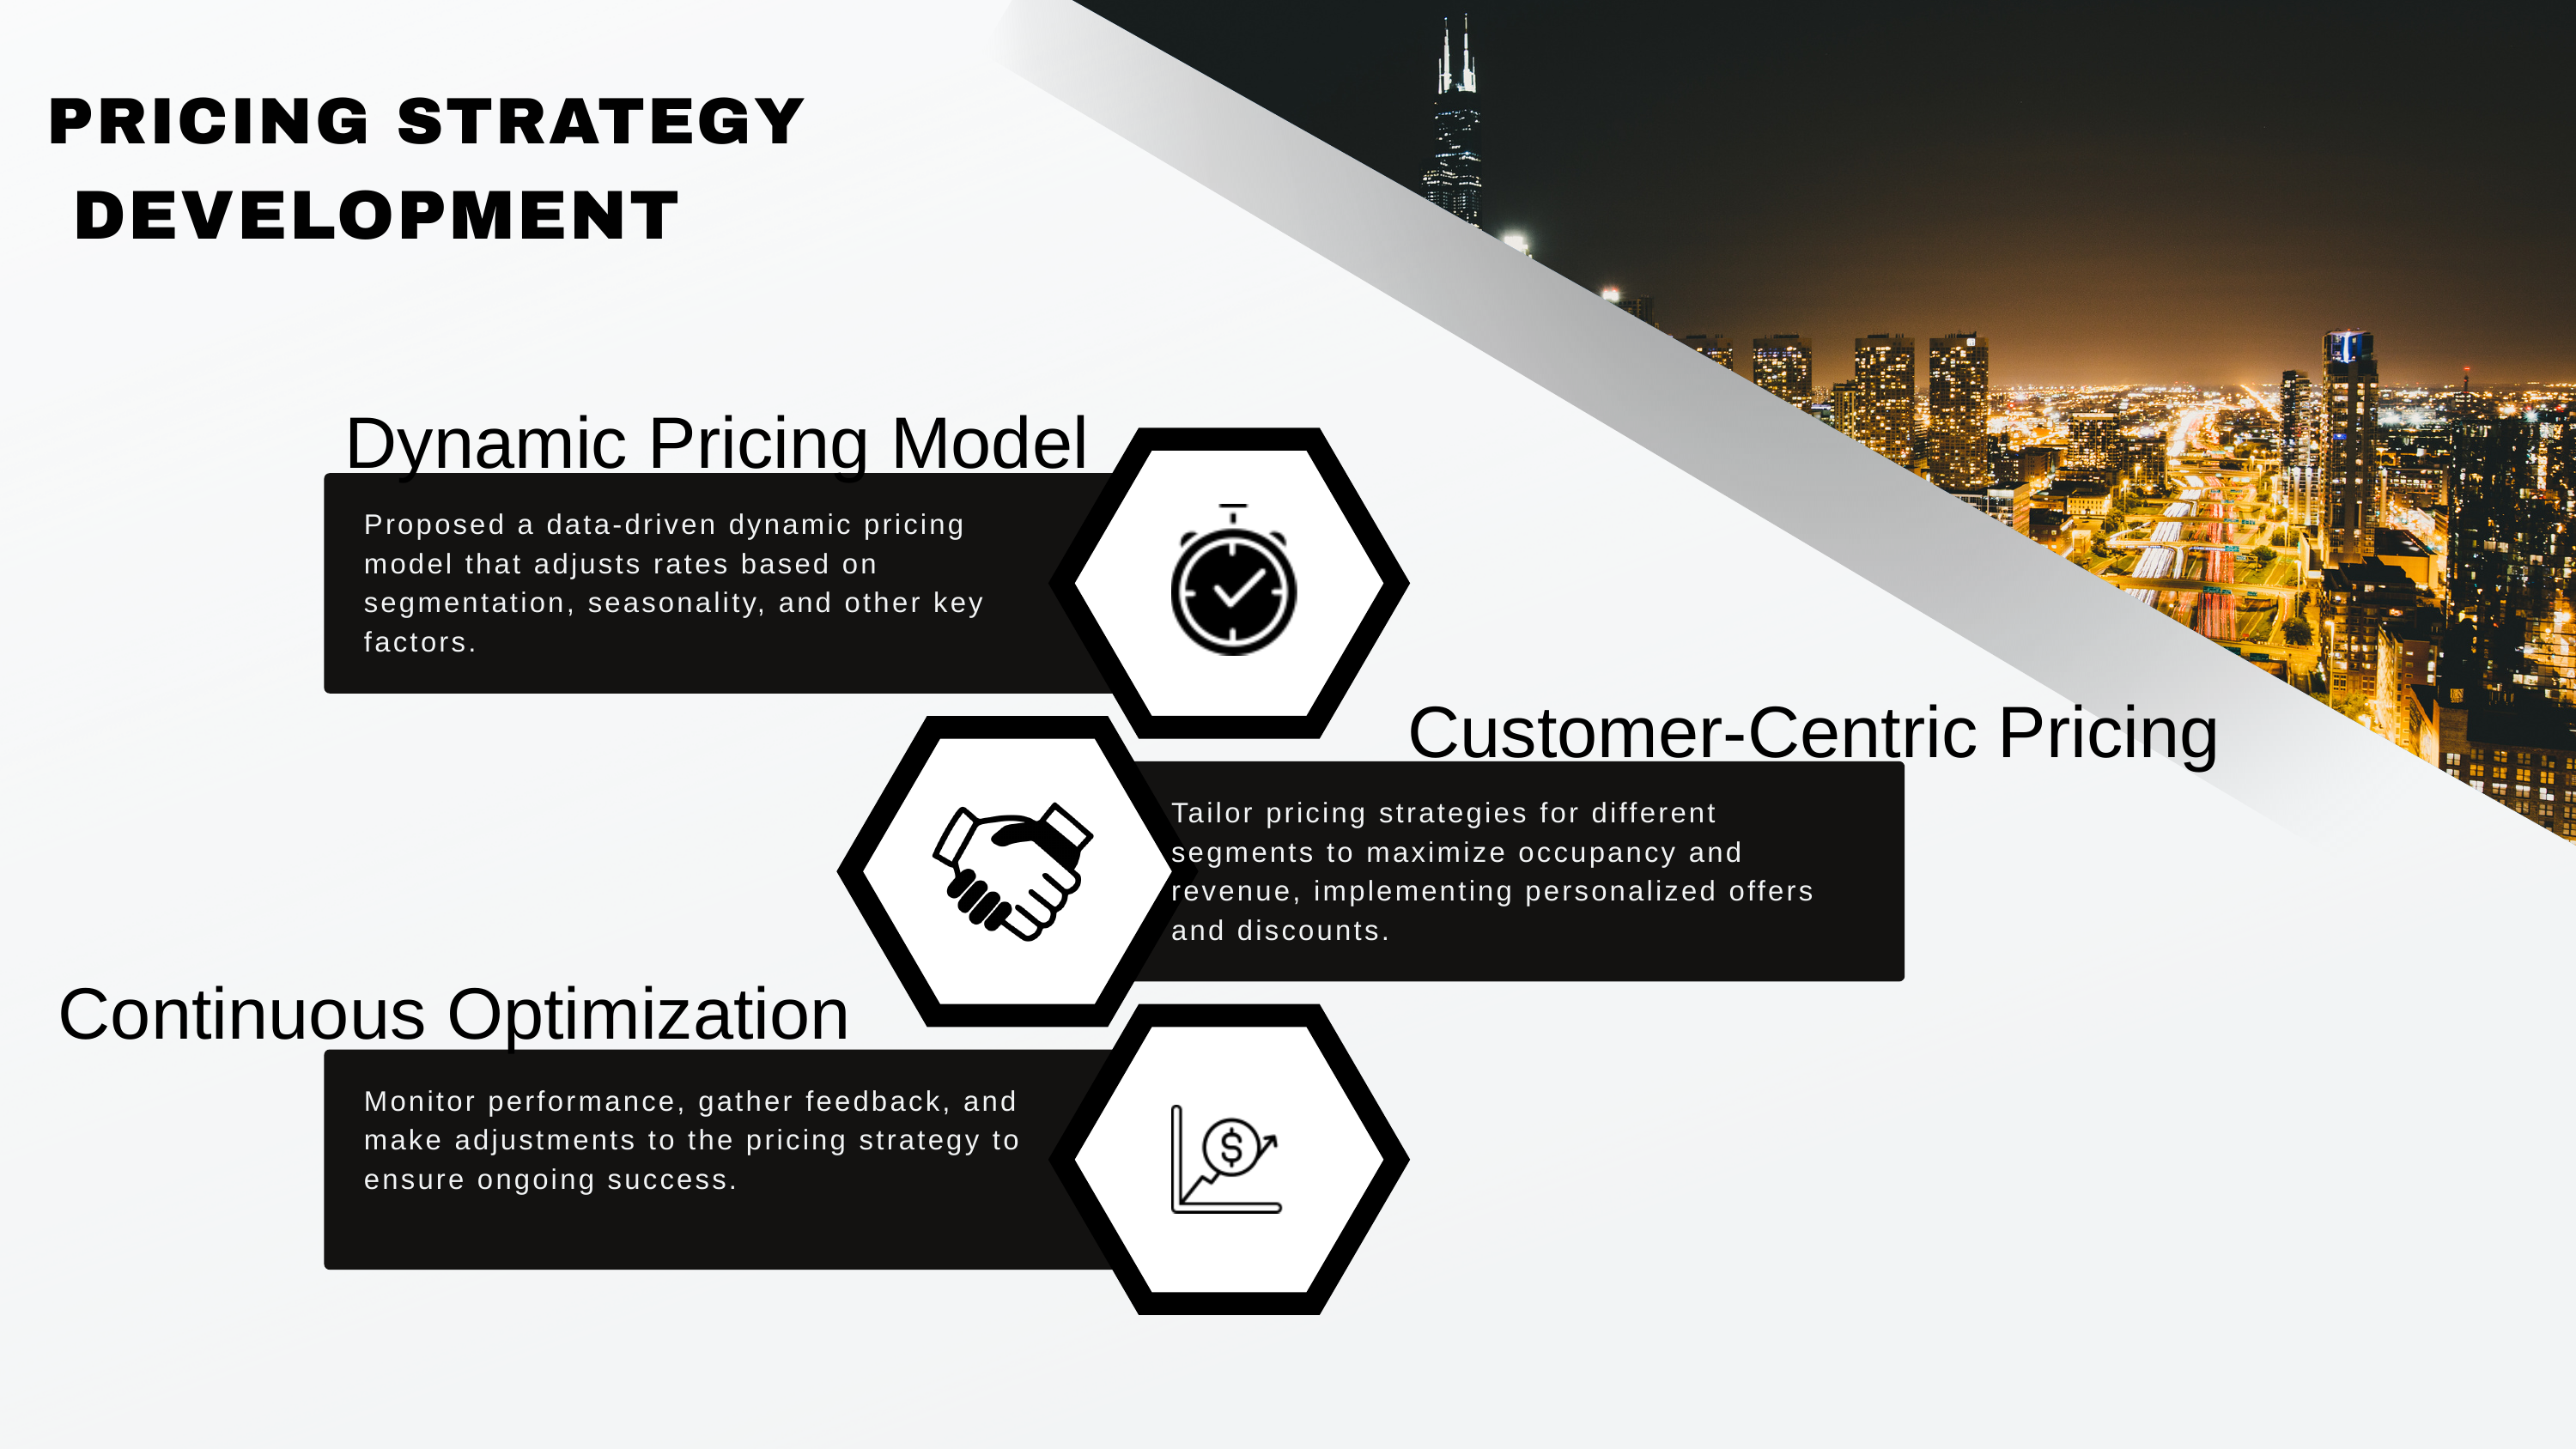

PRICING STRATEGY
 DEVELOPMENT

Dynamic Pricing Model

Proposed a data-driven dynamic pricing model that adjusts rates based on segmentation, seasonality, and other key factors.

Customer-Centric Pricing

Tailor pricing strategies for different segments to maximize occupancy and revenue, implementing personalized offers and discounts.

Continuous Optimization

Monitor performance, gather feedback, and make adjustments to the pricing strategy to ensure ongoing success.